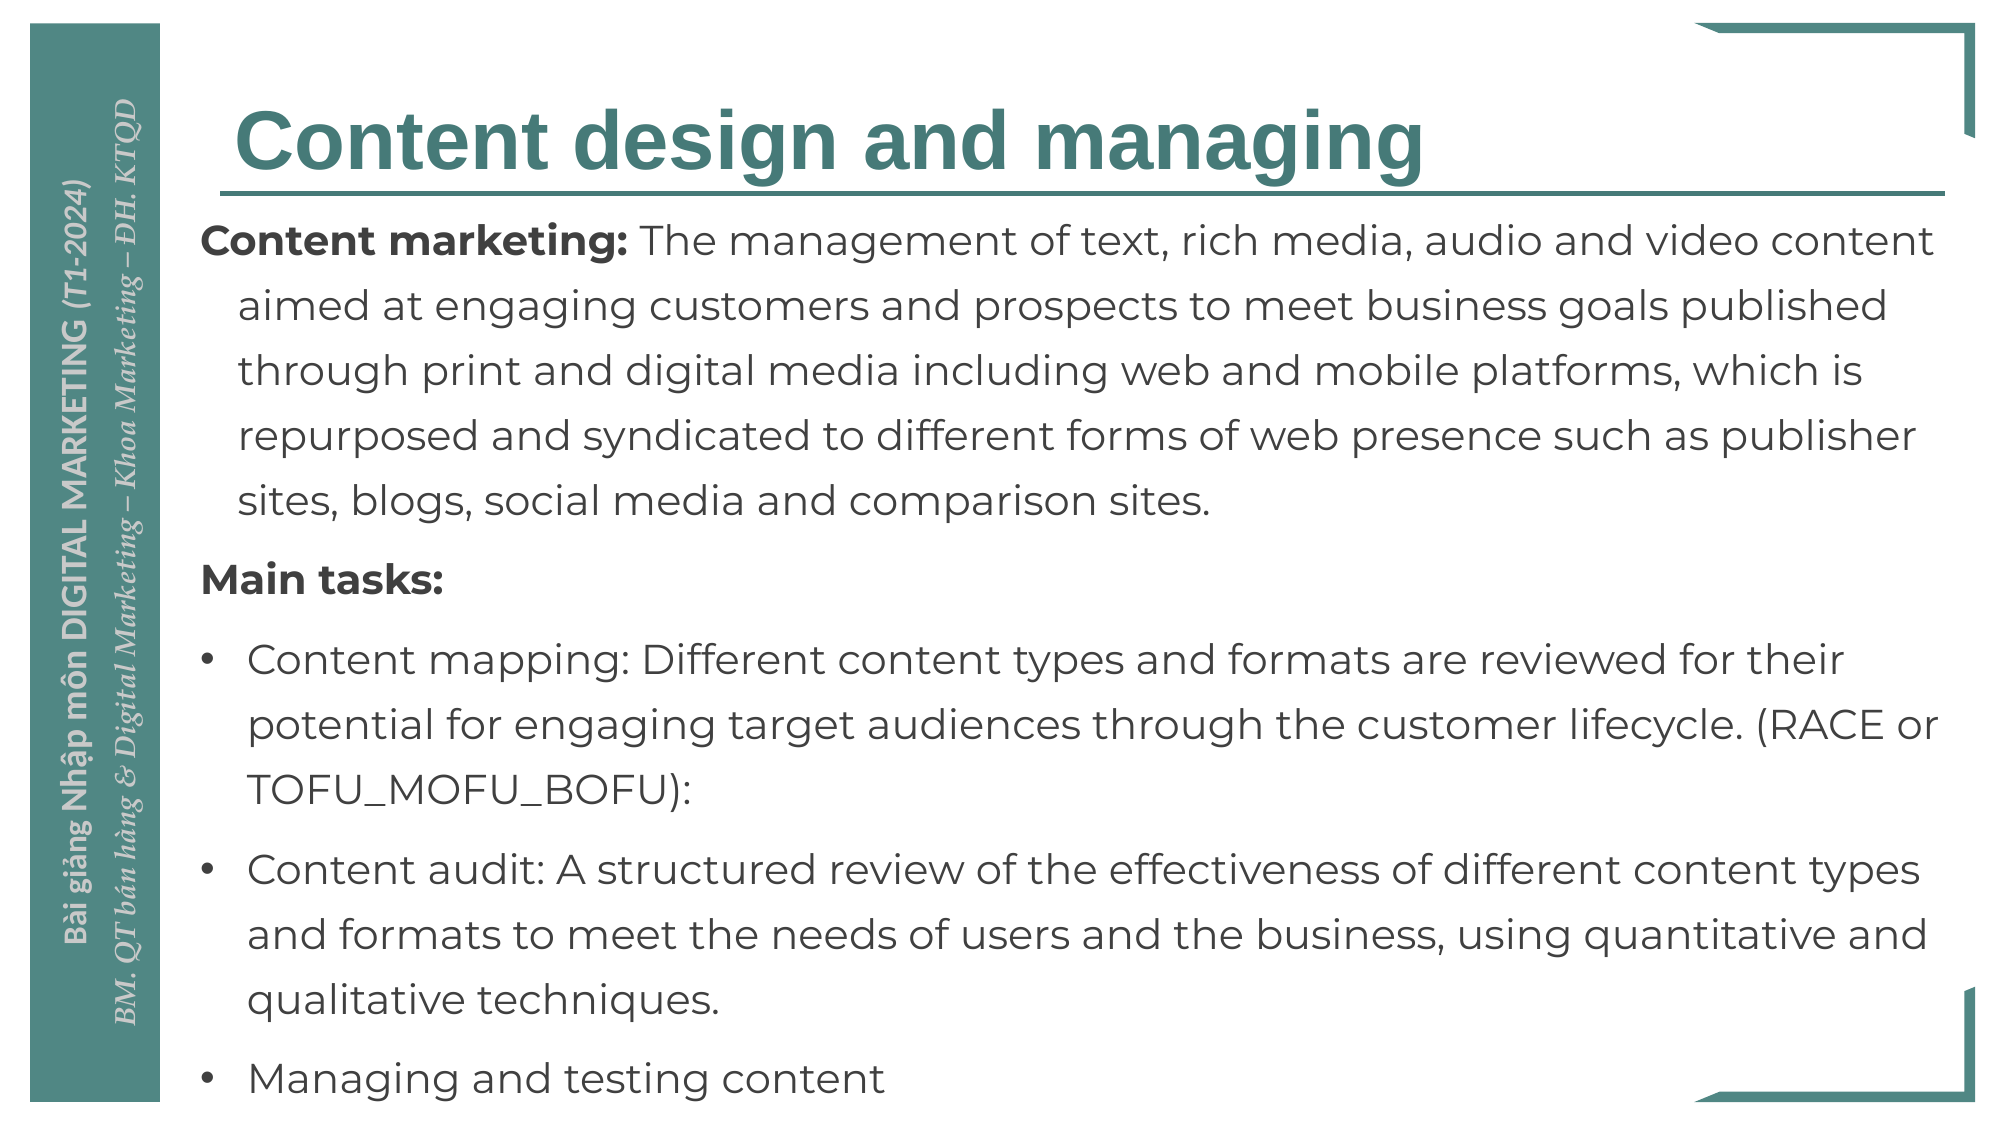

# Content design and managing
Content marketing: The management of text, rich media, audio and video content aimed at engaging customers and prospects to meet business goals published through print and digital media including web and mobile platforms, which is repurposed and syndicated to different forms of web presence such as publisher sites, blogs, social media and comparison sites.
Main tasks:
Content mapping: Different content types and formats are reviewed for their potential for engaging target audiences through the customer lifecycle. (RACE or TOFU_MOFU_BOFU):
Content audit: A structured review of the effectiveness of different content types and formats to meet the needs of users and the business, using quantitative and qualitative techniques.
Managing and testing content